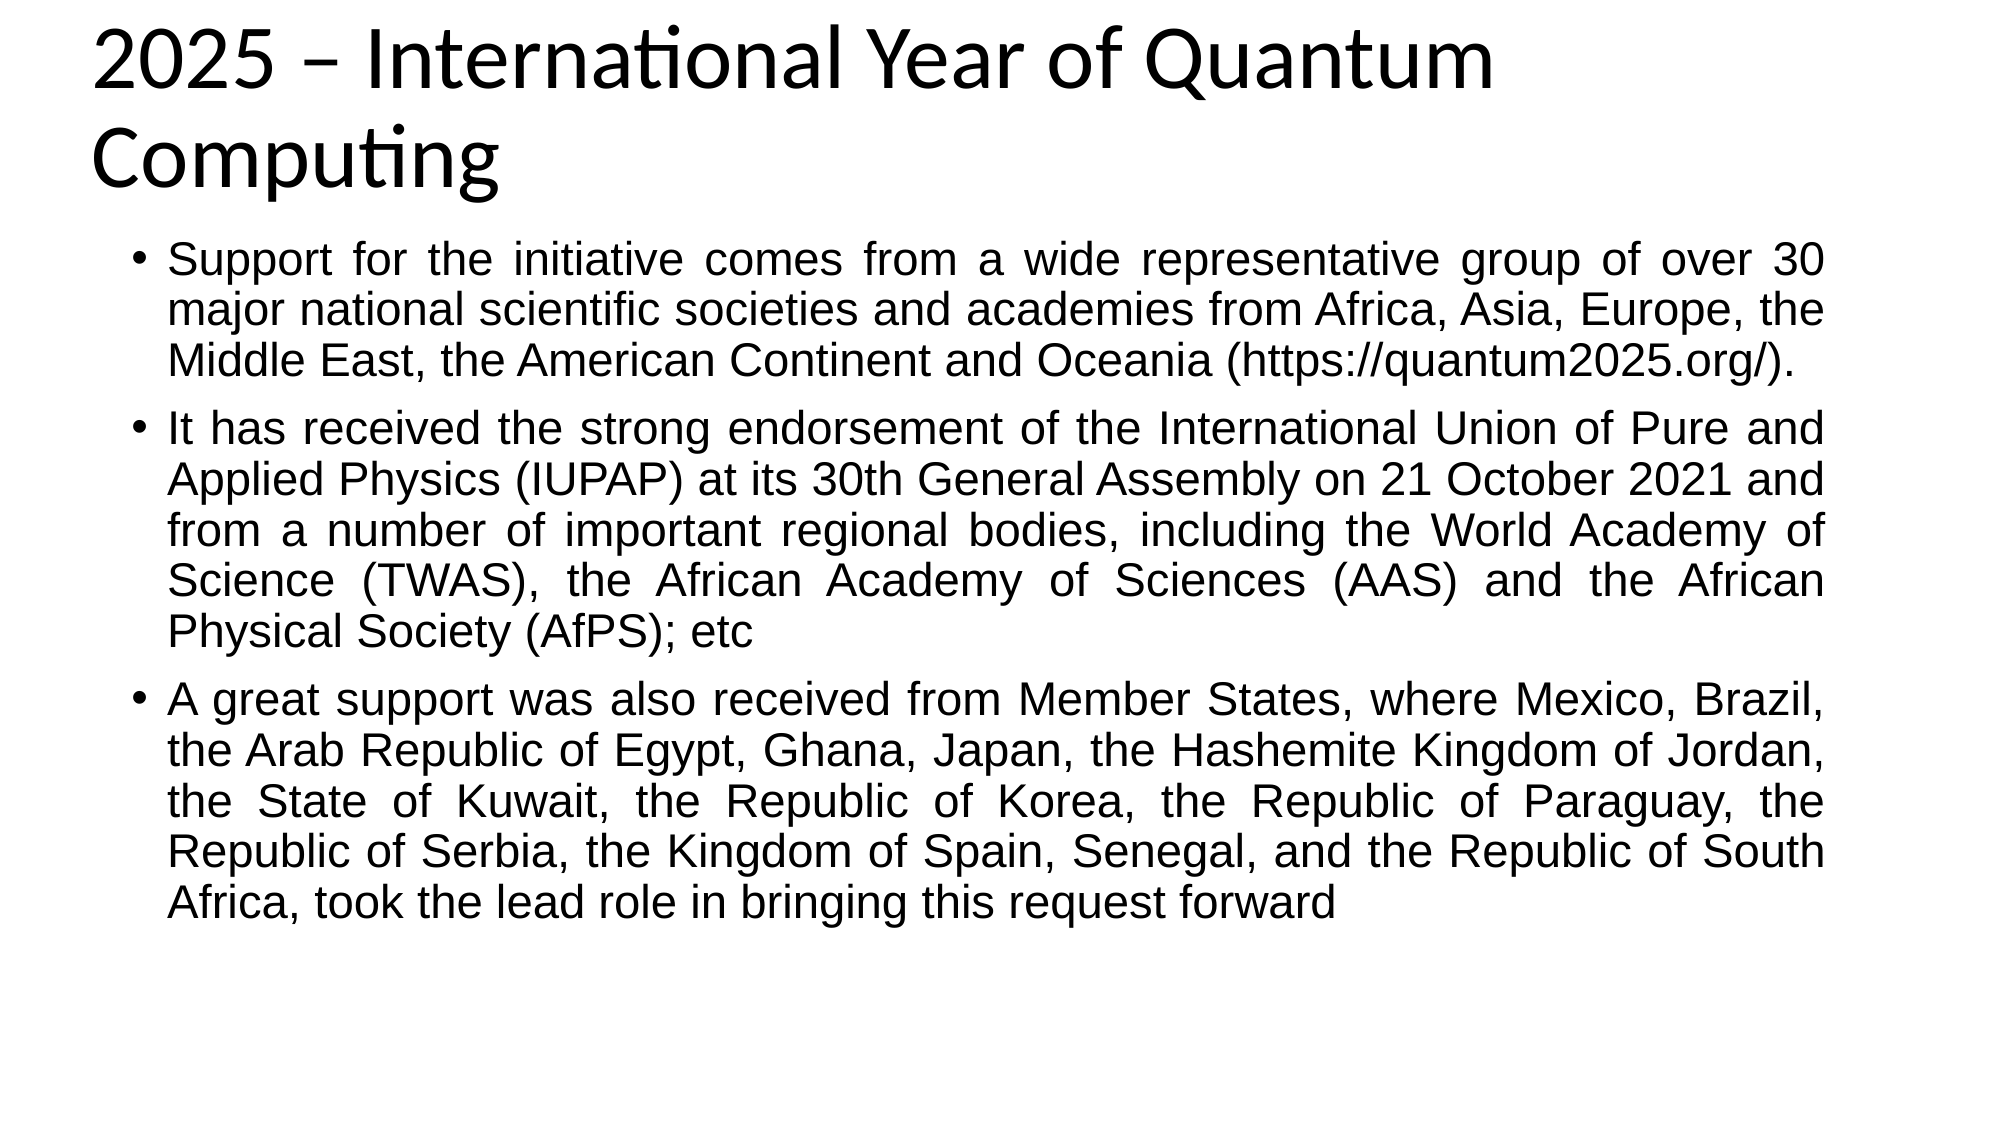

# 2025 – International Year of Quantum Computing
Support for the initiative comes from a wide representative group of over 30 major national scientific societies and academies from Africa, Asia, Europe, the Middle East, the American Continent and Oceania (https://quantum2025.org/).
It has received the strong endorsement of the International Union of Pure and Applied Physics (IUPAP) at its 30th General Assembly on 21 October 2021 and from a number of important regional bodies, including the World Academy of Science (TWAS), the African Academy of Sciences (AAS) and the African Physical Society (AfPS); etc
A great support was also received from Member States, where Mexico, Brazil, the Arab Republic of Egypt, Ghana, Japan, the Hashemite Kingdom of Jordan, the State of Kuwait, the Republic of Korea, the Republic of Paraguay, the Republic of Serbia, the Kingdom of Spain, Senegal, and the Republic of South Africa, took the lead role in bringing this request forward